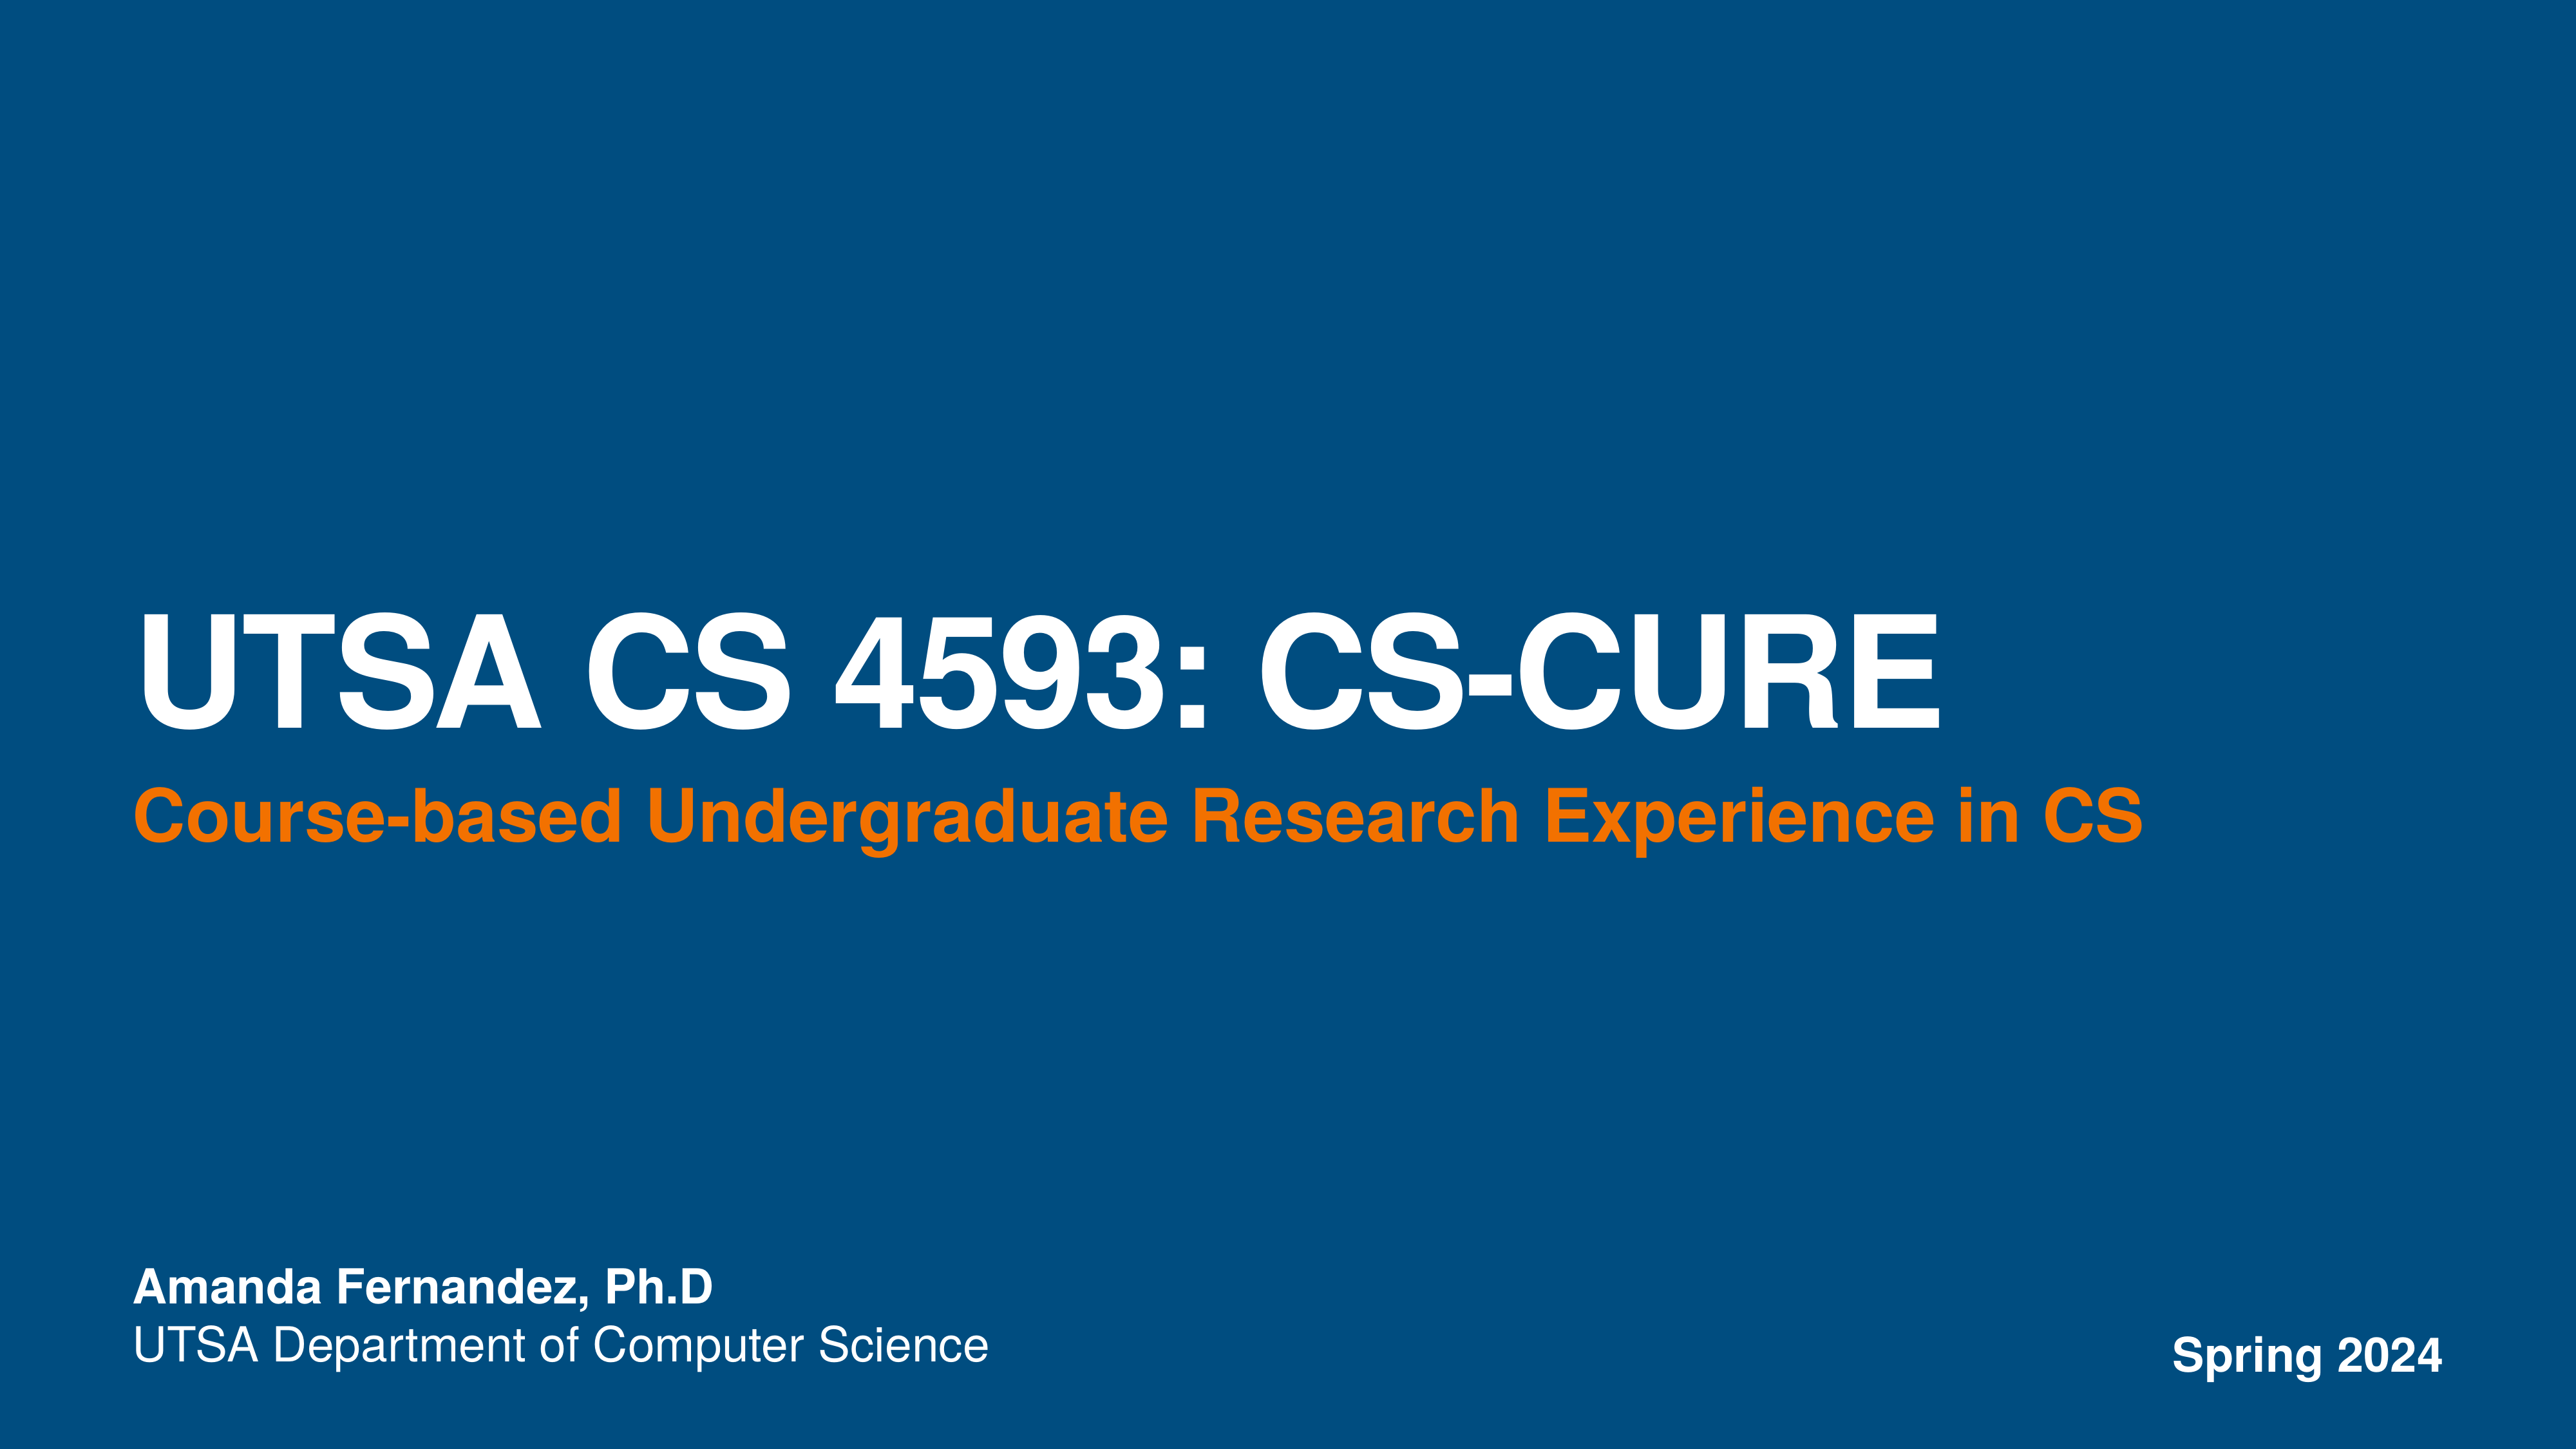

# UTSA CS 4593: CS-CURE
Course-based Undergraduate Research Experience in CS
Amanda Fernandez, Ph.D
UTSA Department of Computer Science
Spring 2024